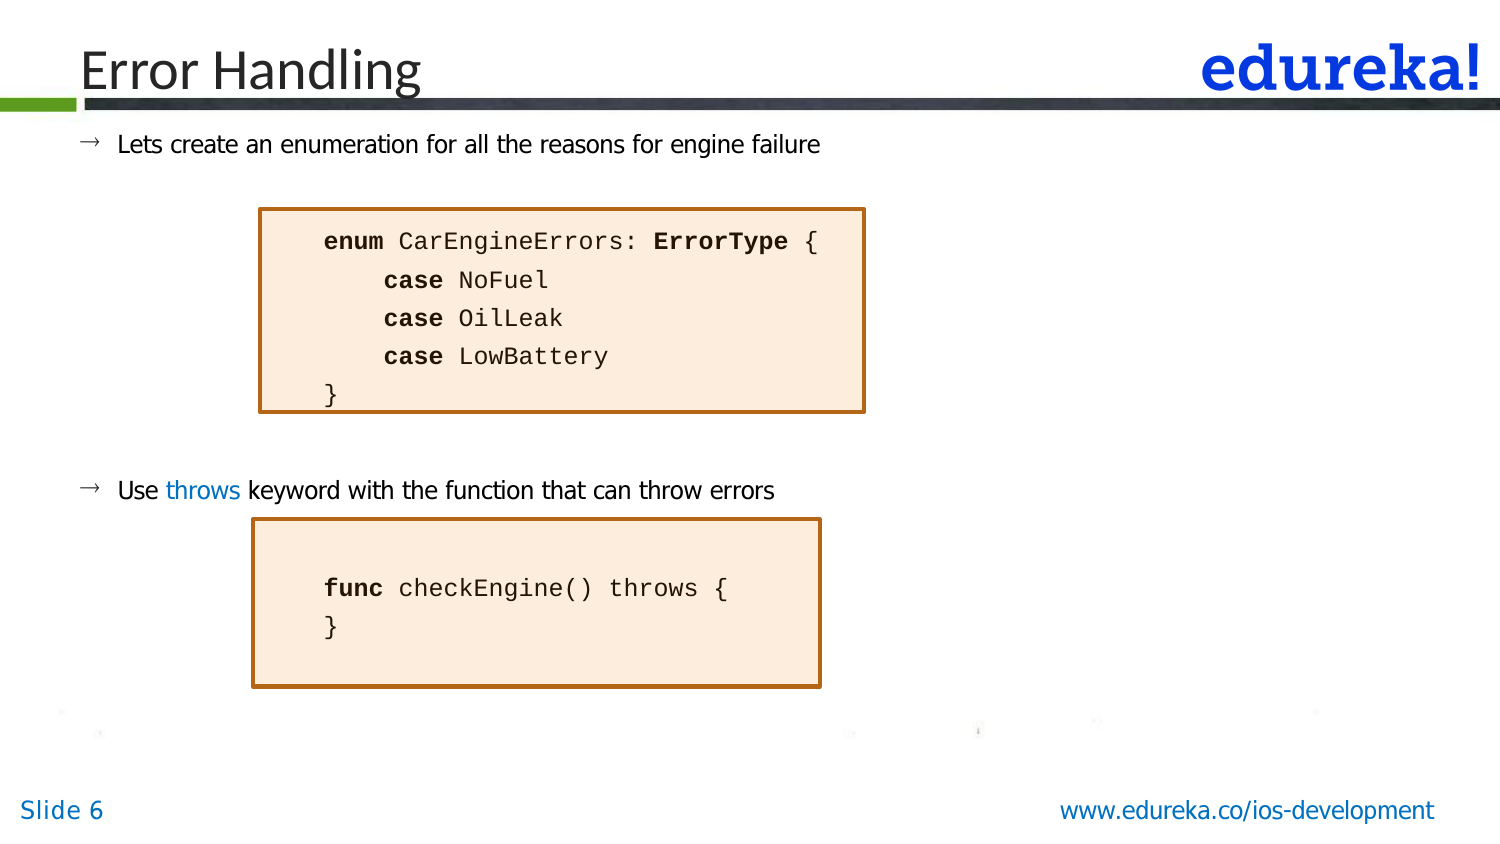

Error Handling
Lets create an enumeration for all the reasons for engine failure

enum CarEngineErrors: ErrorType {
    case NoFuel
    case OilLeak
    case LowBattery
}

Use throws keyword with the function that can throw errors

func checkEngine() throws {
}